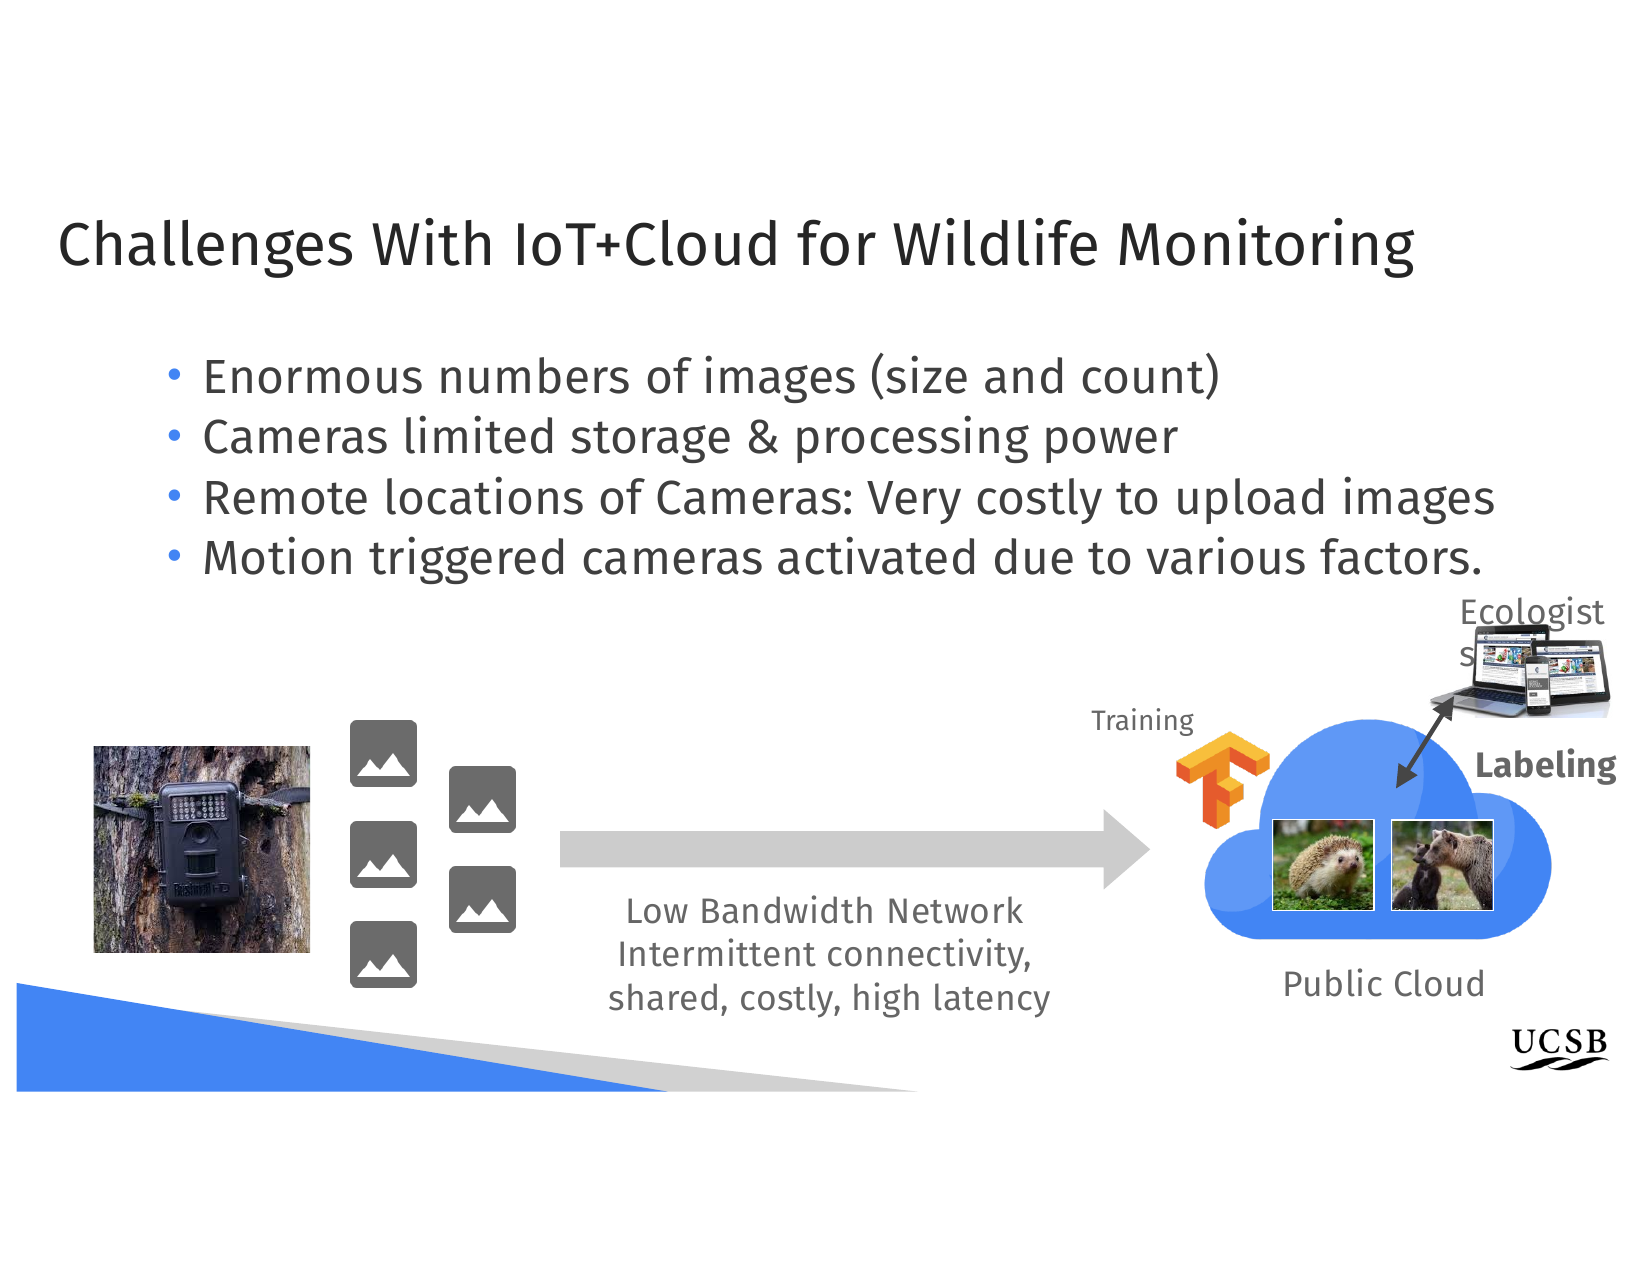

# Challenges With IoT+Cloud for Wildlife Monitoring
Enormous numbers of images (size and count)
Cameras limited storage & processing power
Remote locations of Cameras: Very costly to upload images
Motion triggered cameras activated due to various factors.
Ecologists

Training

Labeling

Low Bandwidth Network  Intermittent connectivity,  shared, costly, high latency

Public Cloud